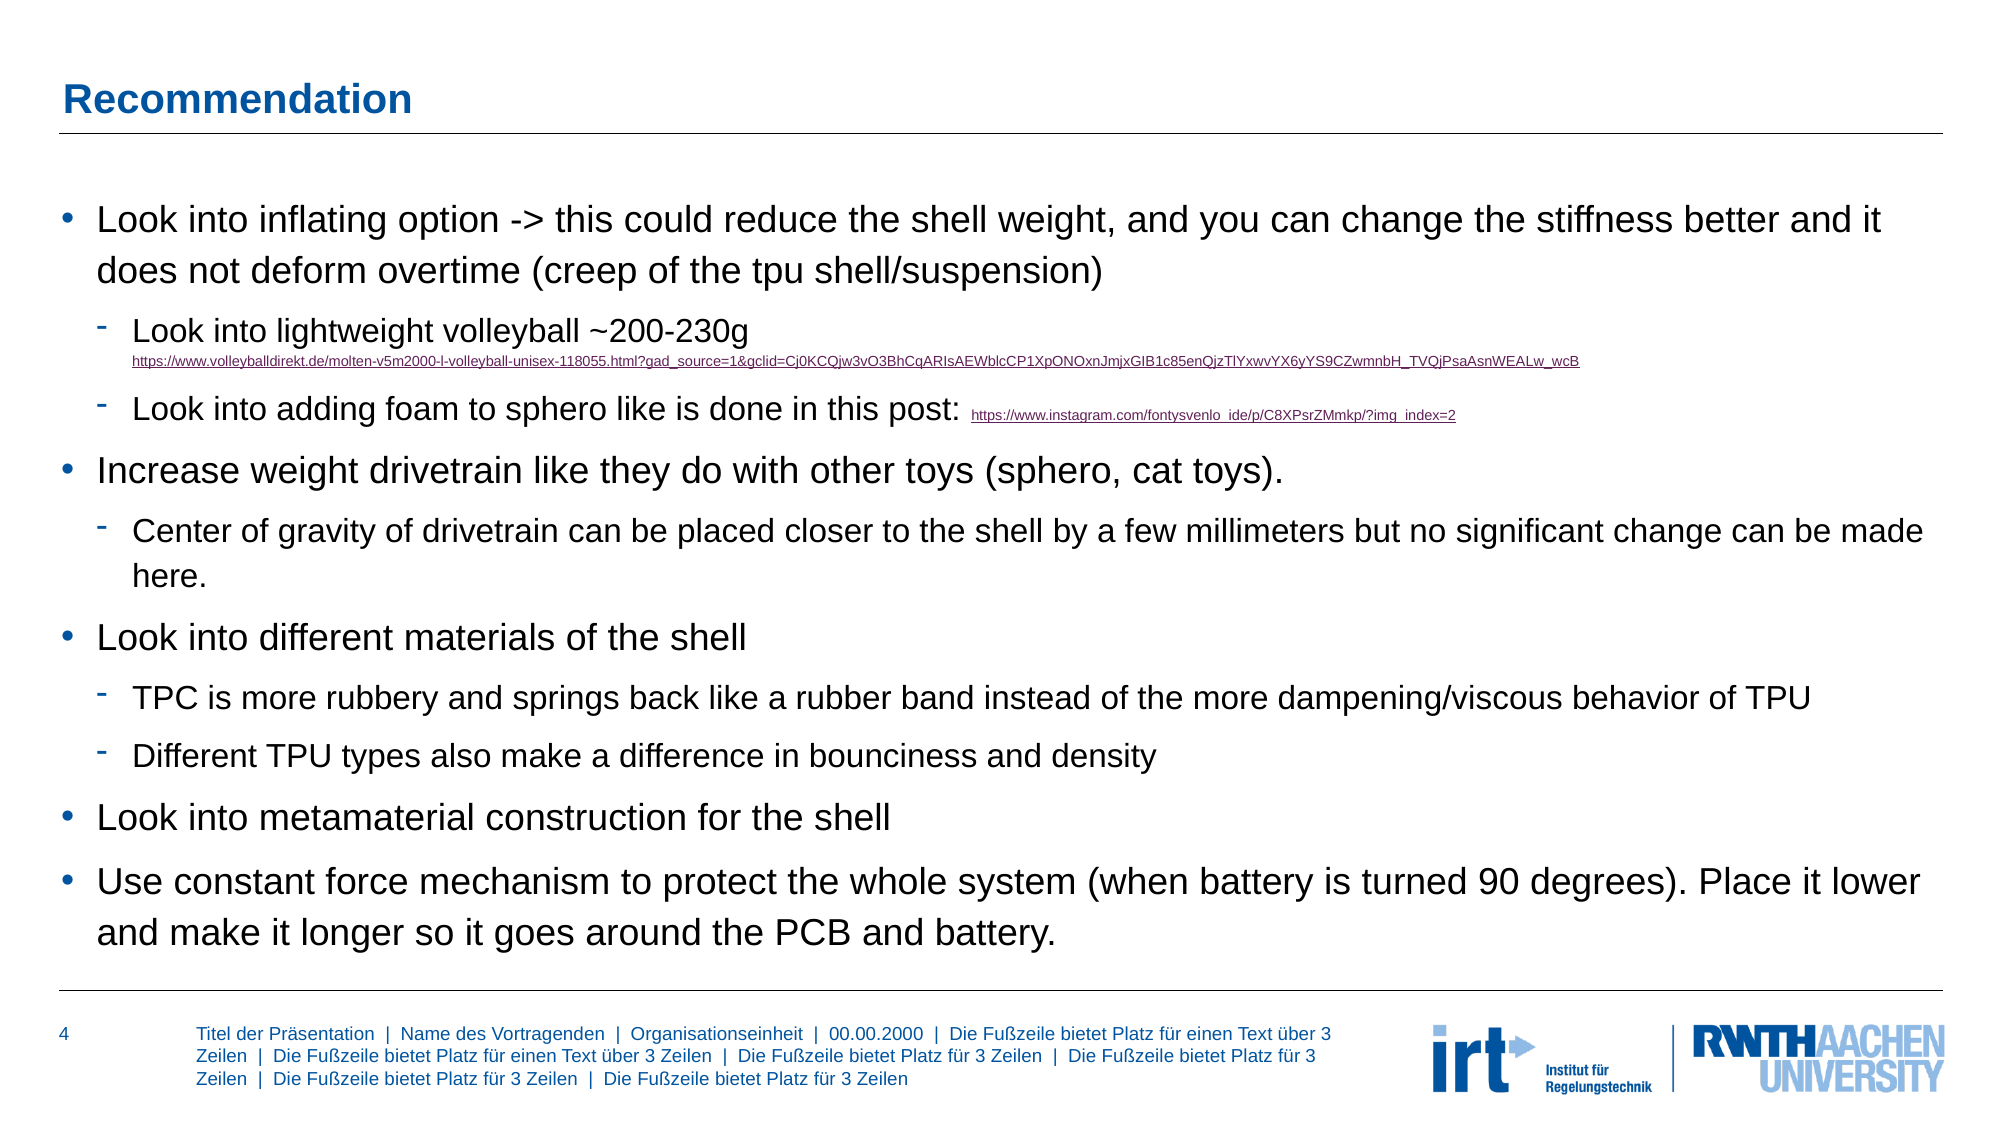

# Recommendation
Look into inflating option -> this could reduce the shell weight, and you can change the stiffness better and it does not deform overtime (creep of the tpu shell/suspension)
Look into lightweight volleyball ~200-230g  https://www.volleyballdirekt.de/molten-v5m2000-l-volleyball-unisex-118055.html?gad_source=1&gclid=Cj0KCQjw3vO3BhCqARIsAEWblcCP1XpONOxnJmjxGIB1c85enQjzTlYxwvYX6yYS9CZwmnbH_TVQjPsaAsnWEALw_wcB
Look into adding foam to sphero like is done in this post: https://www.instagram.com/fontysvenlo_ide/p/C8XPsrZMmkp/?img_index=2
Increase weight drivetrain like they do with other toys (sphero, cat toys).
Center of gravity of drivetrain can be placed closer to the shell by a few millimeters but no significant change can be made here.
Look into different materials of the shell
TPC is more rubbery and springs back like a rubber band instead of the more dampening/viscous behavior of TPU
Different TPU types also make a difference in bounciness and density
Look into metamaterial construction for the shell
Use constant force mechanism to protect the whole system (when battery is turned 90 degrees). Place it lower and make it longer so it goes around the PCB and battery.